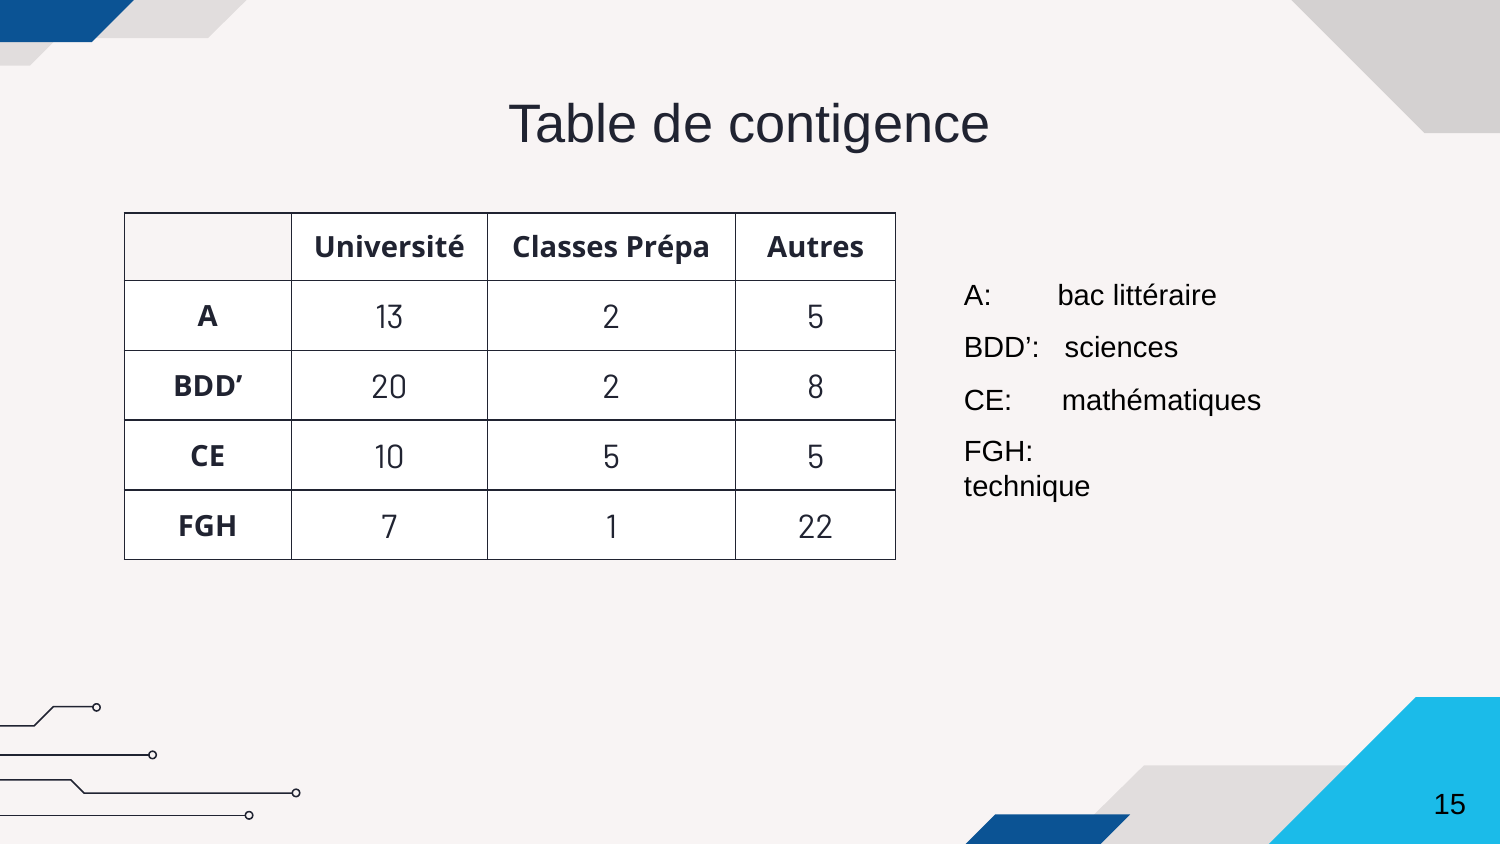

# Table de contigence
|  | Université | Classes Prépa | Autres |
| --- | --- | --- | --- |
| A | 13 | 2 | 5 |
| BDD’ | 20 | 2 | 8 |
| CE | 10 | 5 | 5 |
| FGH | 7 | 1 | 22 |
A:        bac littéraire
BDD’:   sciences
CE:      mathématiques
FGH:    technique
15